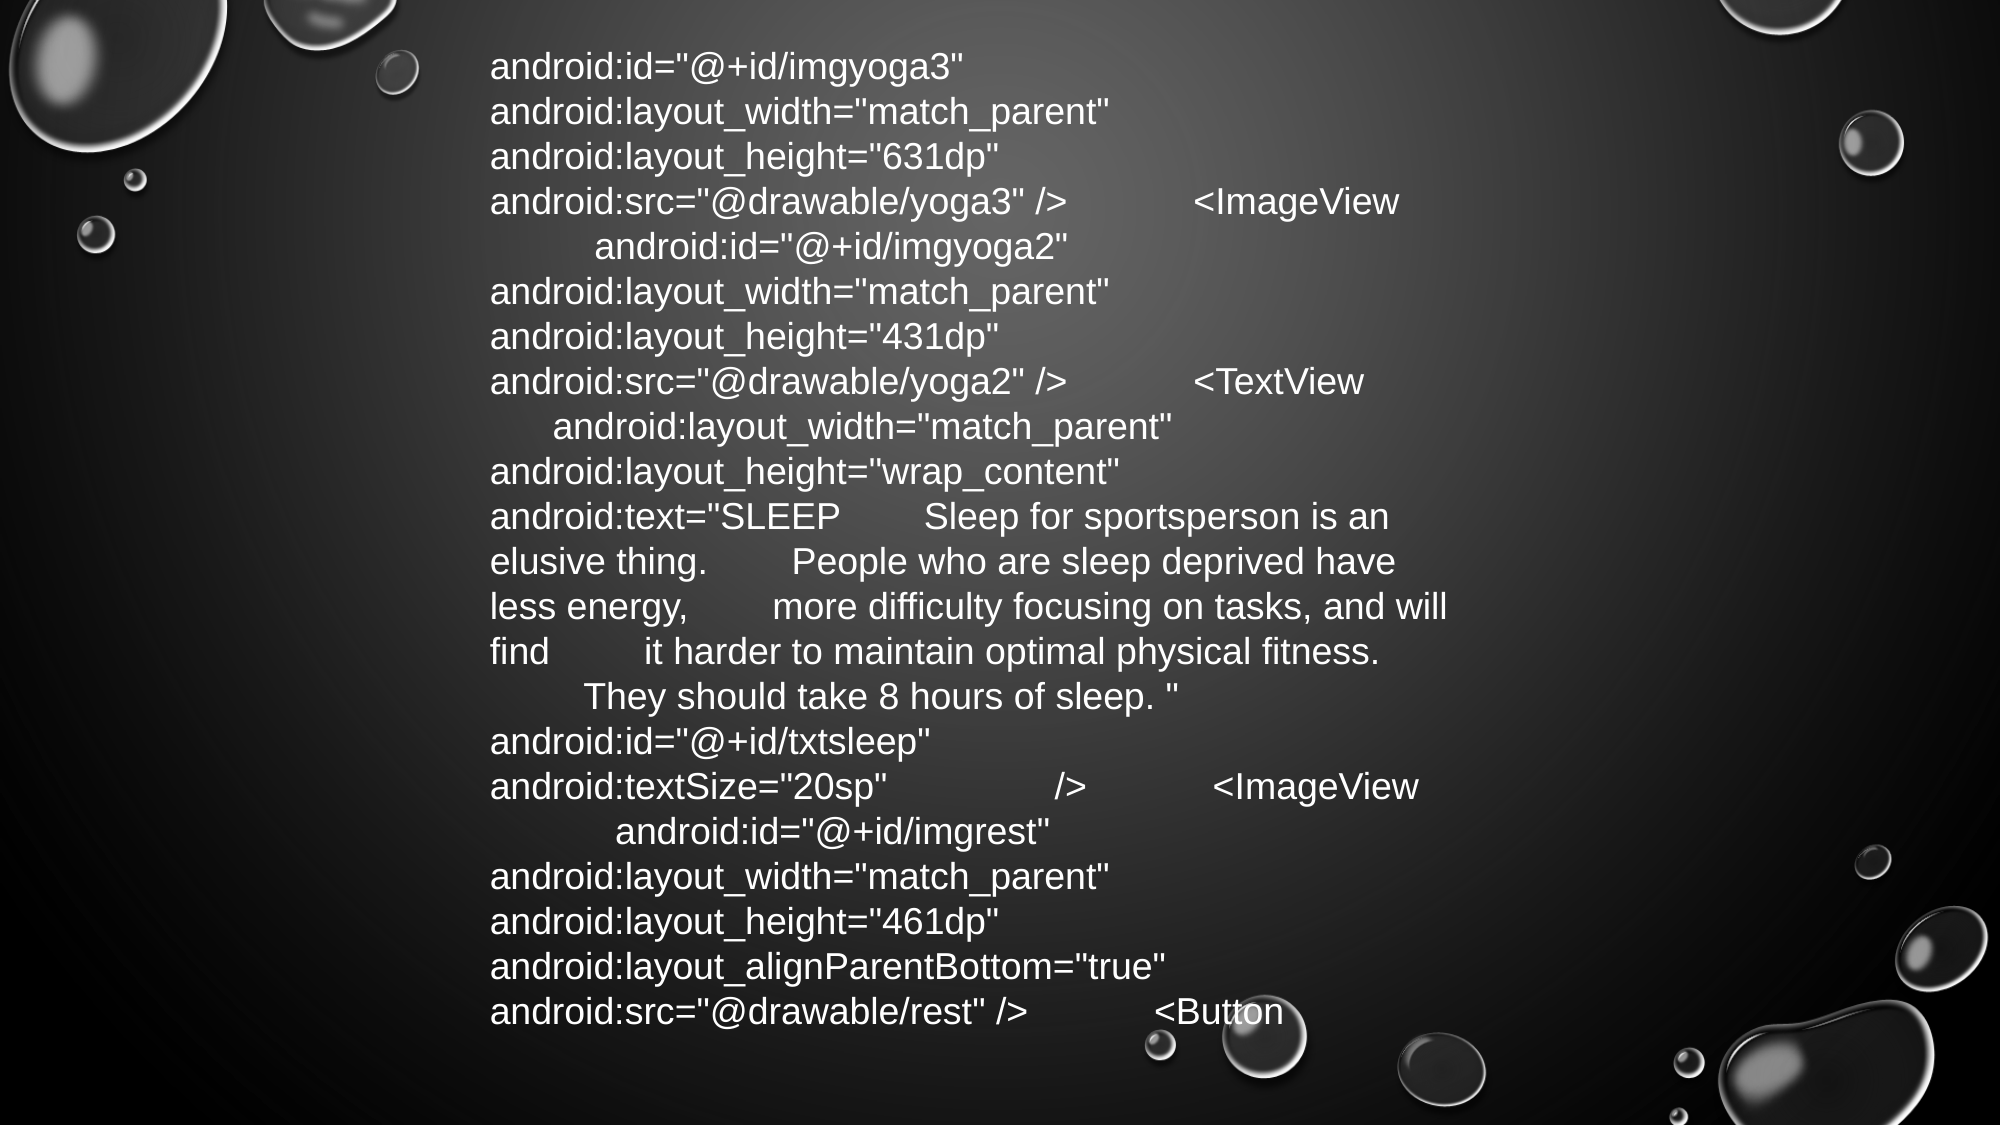

android:id="@+id/imgyoga3"                android:layout_width="match_parent"                android:layout_height="631dp"                android:src="@drawable/yoga3" />            <ImageView                android:id="@+id/imgyoga2"                android:layout_width="match_parent"                android:layout_height="431dp"                android:src="@drawable/yoga2" />            <TextView                android:layout_width="match_parent"                android:layout_height="wrap_content"                android:text="SLEEP        Sleep for sportsperson is an elusive thing.        People who are sleep deprived have less energy,        more difficulty focusing on tasks, and will find         it harder to maintain optimal physical fitness.                 They should take 8 hours of sleep. "                android:id="@+id/txtsleep"                android:textSize="20sp"                />            <ImageView                android:id="@+id/imgrest"                android:layout_width="match_parent"                android:layout_height="461dp"                android:layout_alignParentBottom="true"                android:src="@drawable/rest" />            <Button